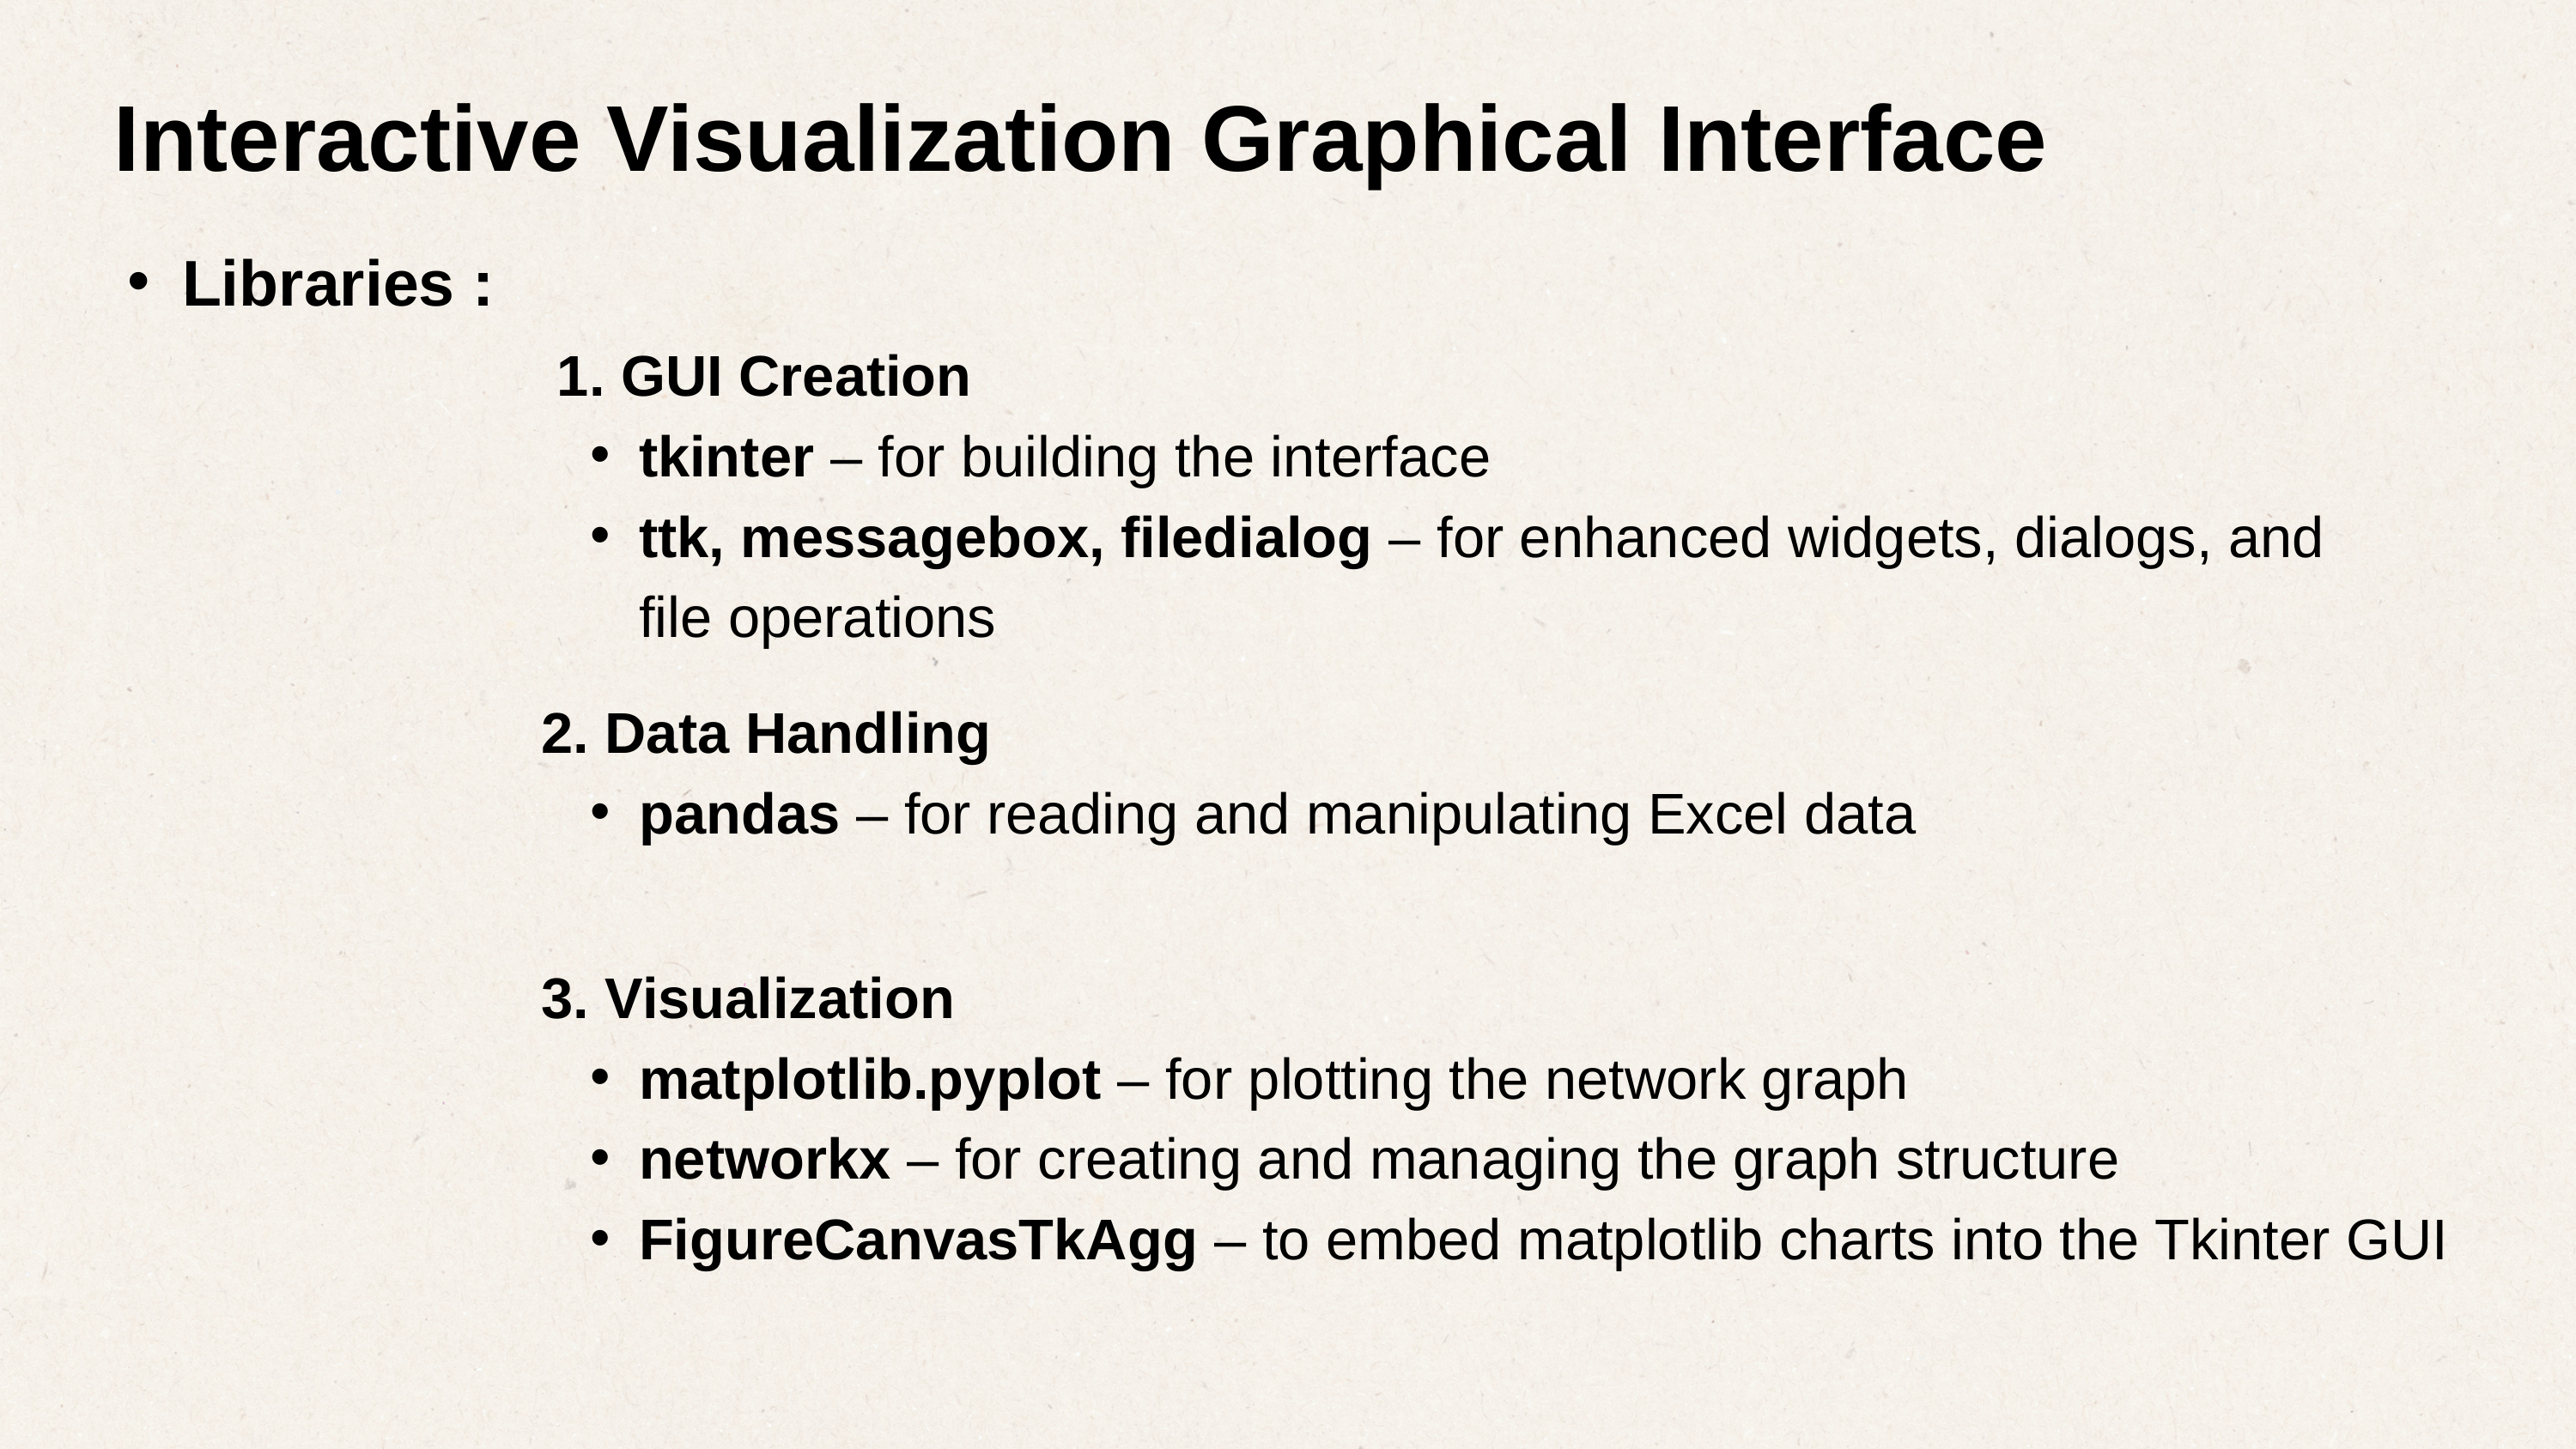

Interactive Visualization Graphical Interface
Libraries :
 1. GUI Creation
tkinter – for building the interface
ttk, messagebox, filedialog – for enhanced widgets, dialogs, and file operations
2. Data Handling
pandas – for reading and manipulating Excel data
3. Visualization
matplotlib.pyplot – for plotting the network graph
networkx – for creating and managing the graph structure
FigureCanvasTkAgg – to embed matplotlib charts into the Tkinter GUI